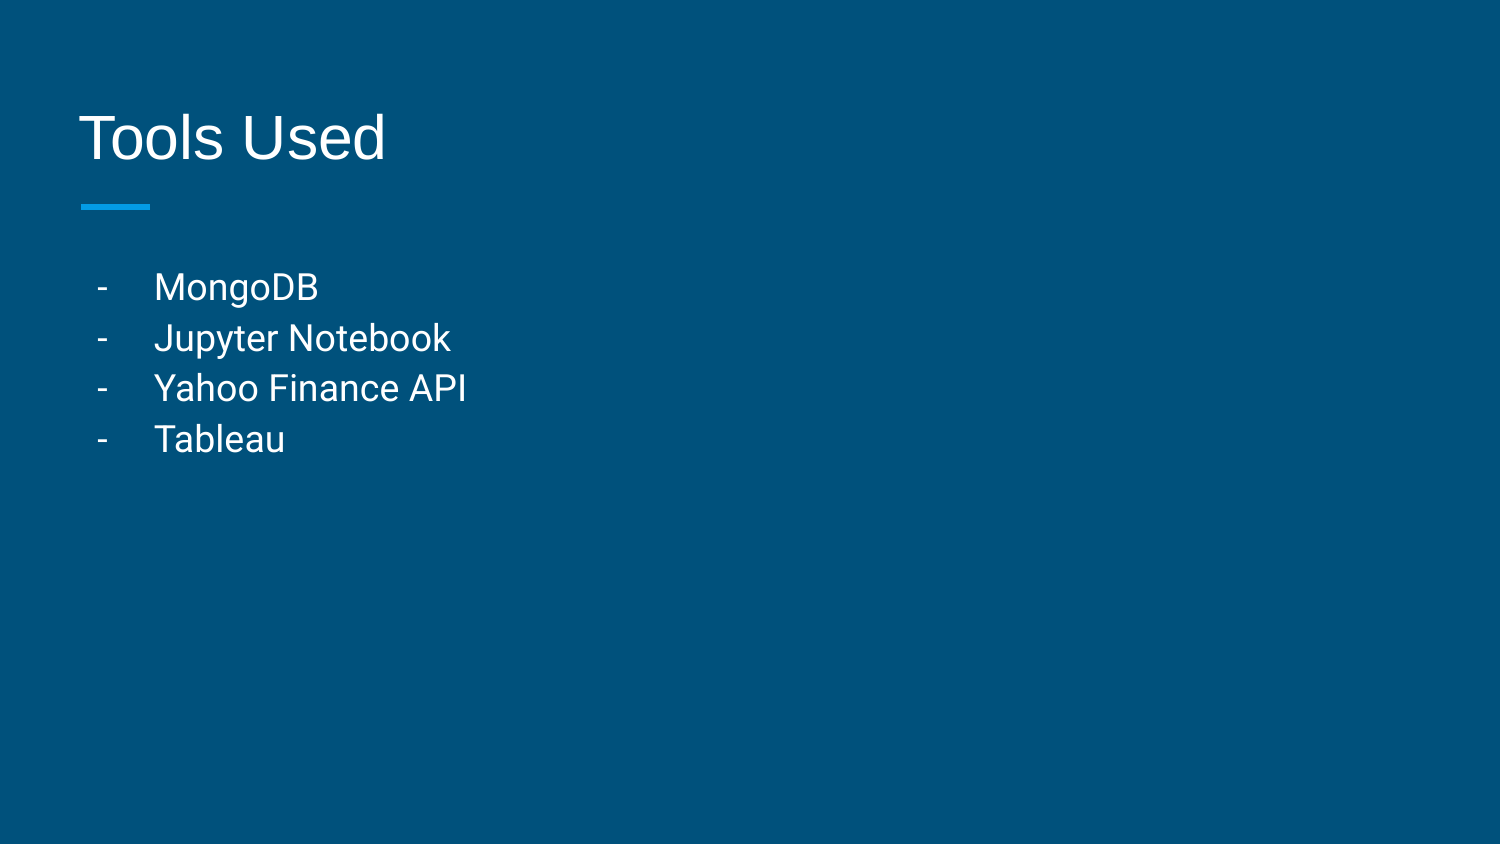

# Tools Used
MongoDB
Jupyter Notebook
Yahoo Finance API
Tableau